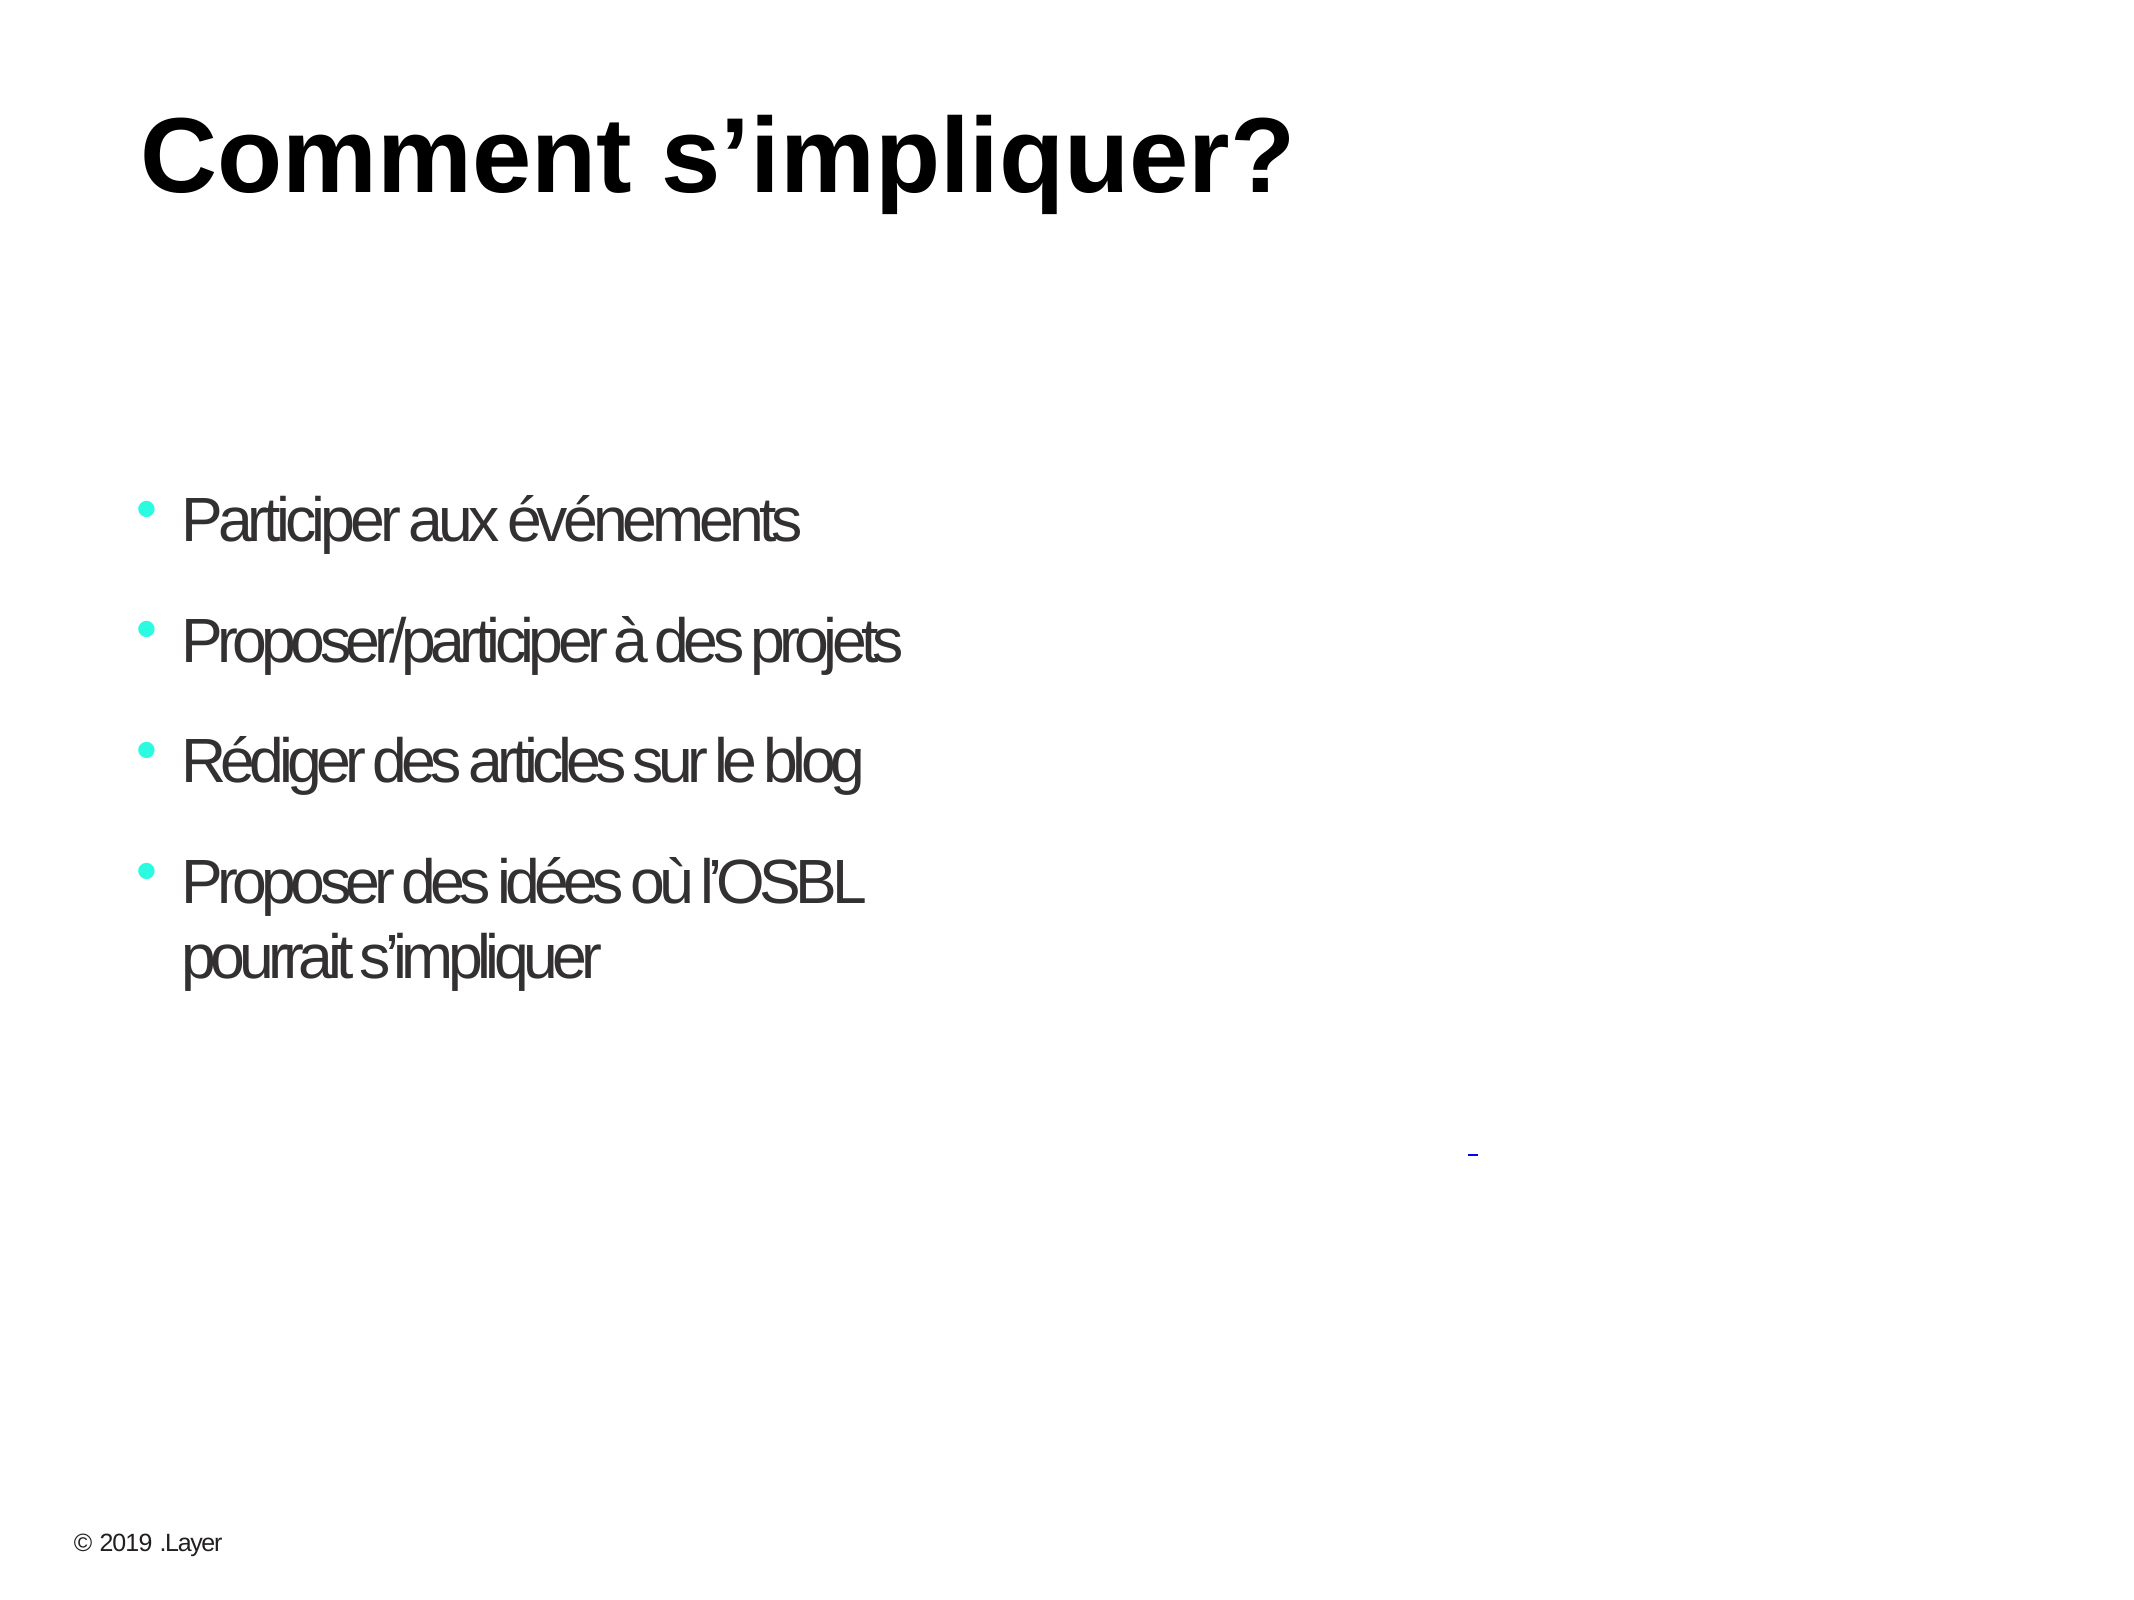

# Comment s’impliquer?
Participer aux événements
Proposer/participer à des projets
Rédiger des articles sur le blog
Proposer des idées où l’OSBL pourrait s’impliquer

8
© 2019 .Layer